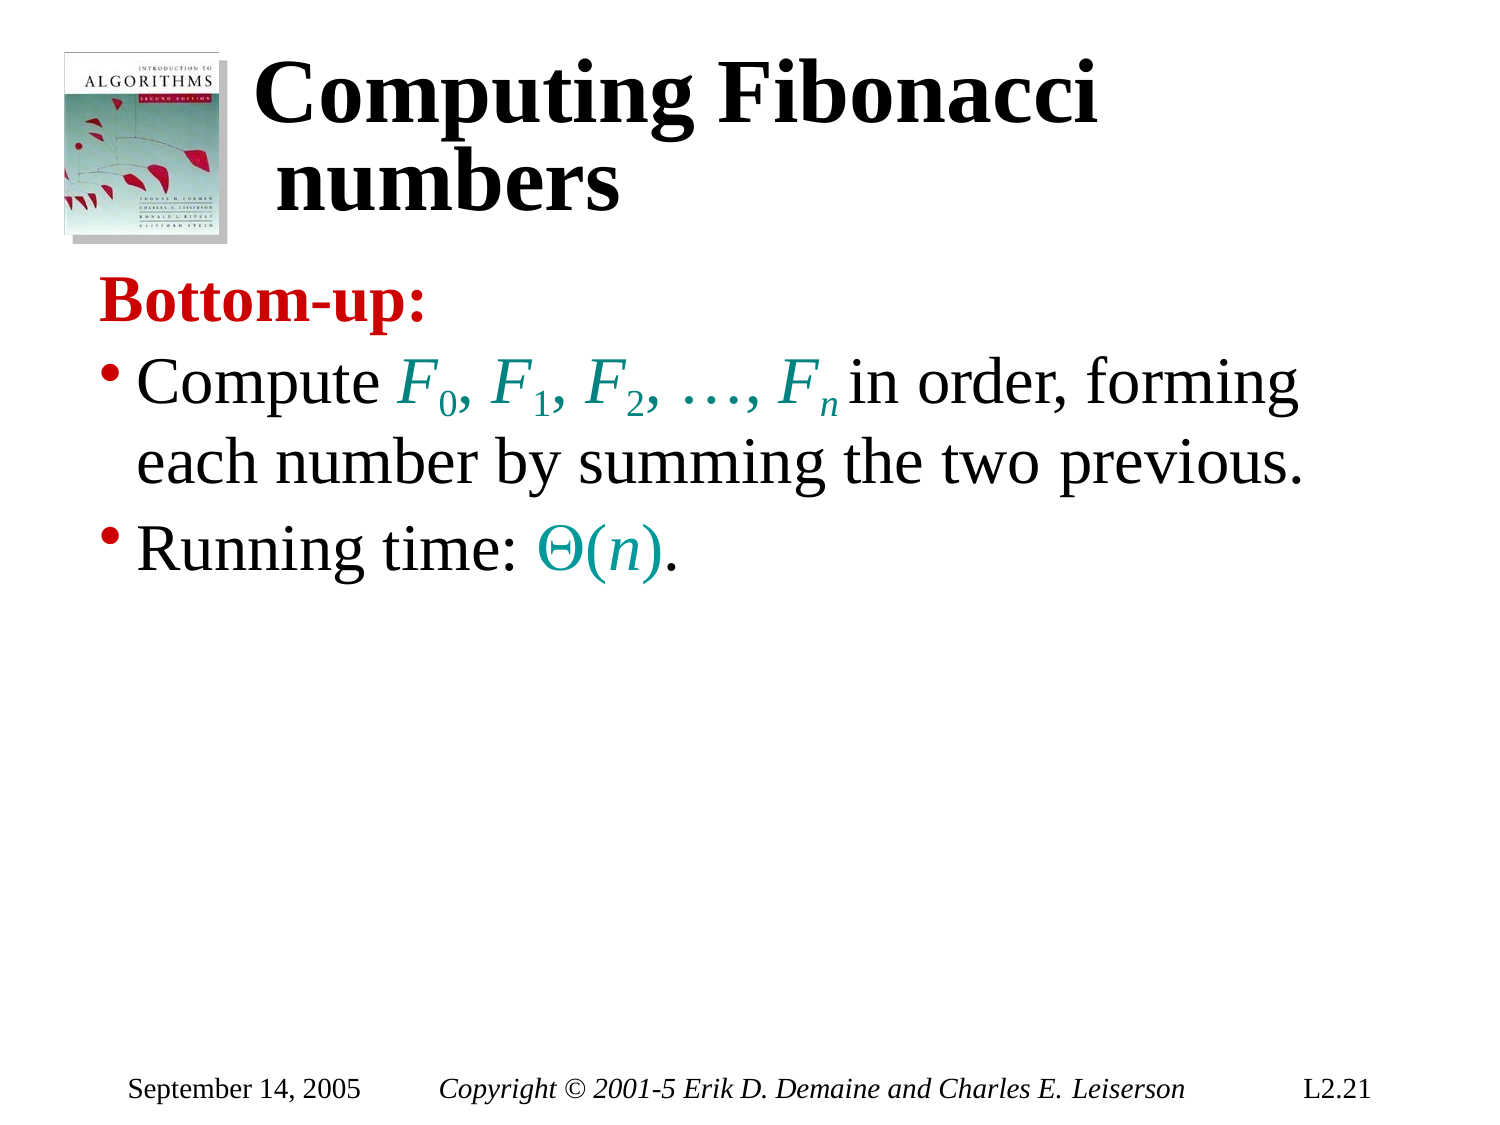

# Computing Fibonacci  numbers

Bottom-up:
Compute F0, F1, F2, …, Fn in order, forming  each number by summing the two previous.
Running time: Θ(n).
September 14, 2005
Copyright © 2001-5 Erik D. Demaine and Charles E. Leiserson
L2.21